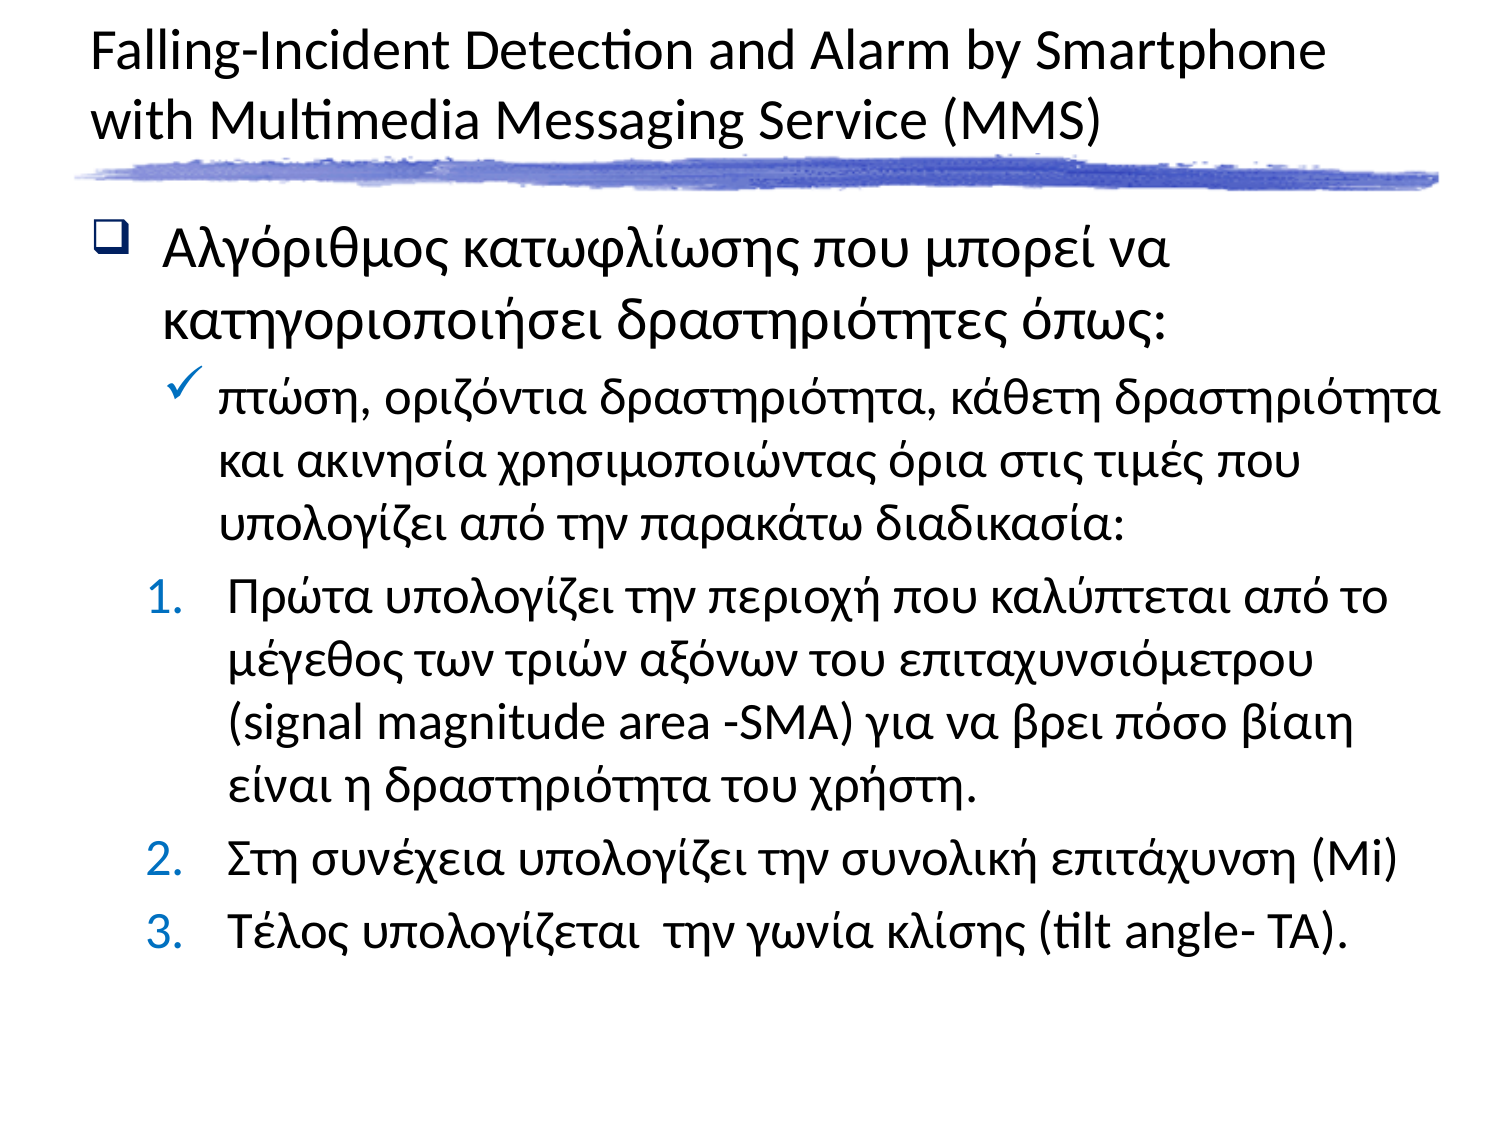

# Falling-Incident Detection and Alarm by Smartphone with Multimedia Messaging Service (MMS)
Αλγόριθμος κατωφλίωσης που μπορεί να κατηγοριοποιήσει δραστηριότητες όπως:
πτώση, οριζόντια δραστηριότητα, κάθετη δραστηριότητα και ακινησία χρησιμοποιώντας όρια στις τιμές που υπολογίζει από την παρακάτω διαδικασία:
Πρώτα υπολογίζει την περιοχή που καλύπτεται από το μέγεθος των τριών αξόνων του επιταχυνσιόμετρου (signal magnitude area -SMA) για να βρει πόσο βίαιη είναι η δραστηριότητα του χρήστη.
Στη συνέχεια υπολογίζει την συνολική επιτάχυνση (Mi)
Τέλος υπολογίζεται  την γωνία κλίσης (tilt angle- TA).